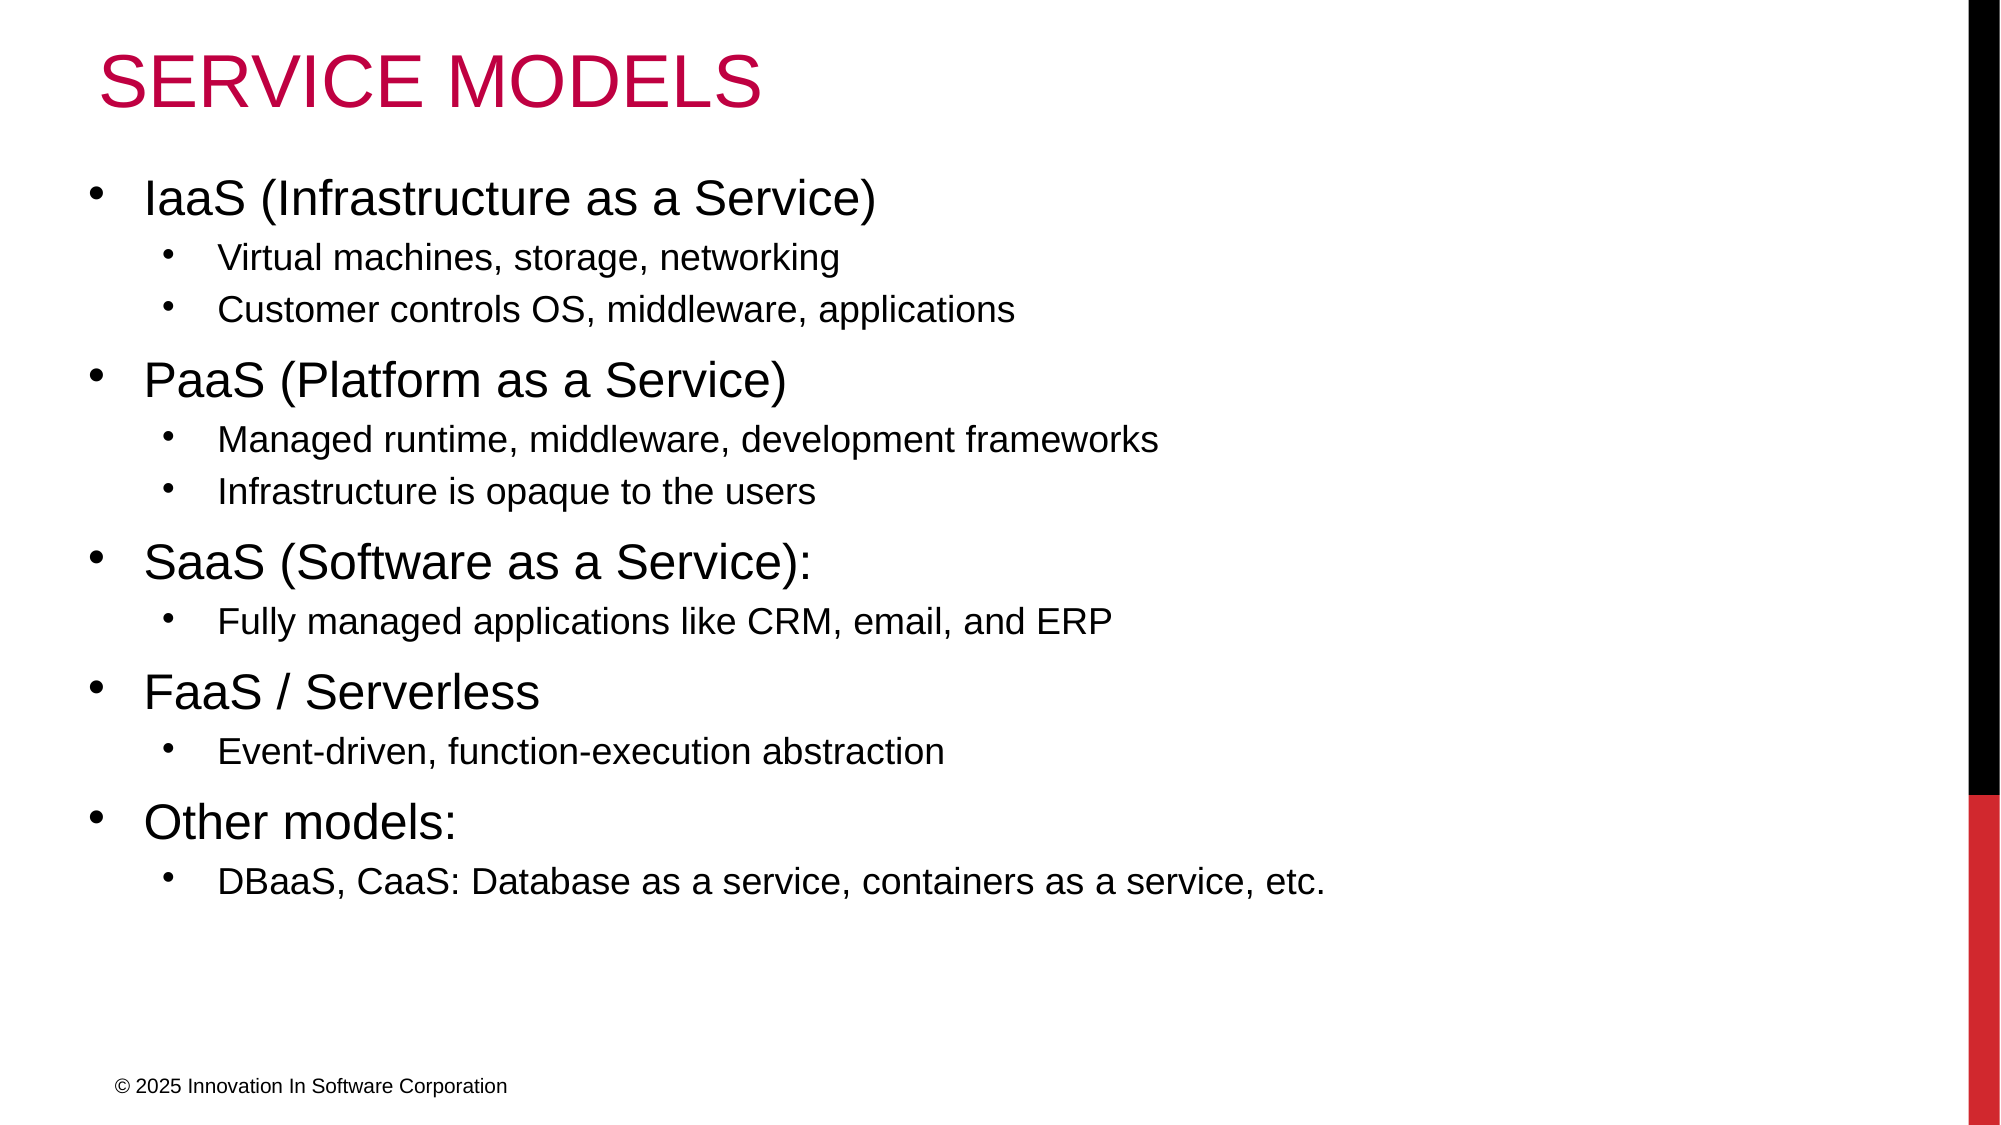

# Service models
IaaS (Infrastructure as a Service)
Virtual machines, storage, networking
Customer controls OS, middleware, applications
PaaS (Platform as a Service)
Managed runtime, middleware, development frameworks
Infrastructure is opaque to the users
SaaS (Software as a Service):
Fully managed applications like CRM, email, and ERP
FaaS / Serverless
Event-driven, function-execution abstraction
Other models:
DBaaS, CaaS: Database as a service, containers as a service, etc.
© 2025 Innovation In Software Corporation